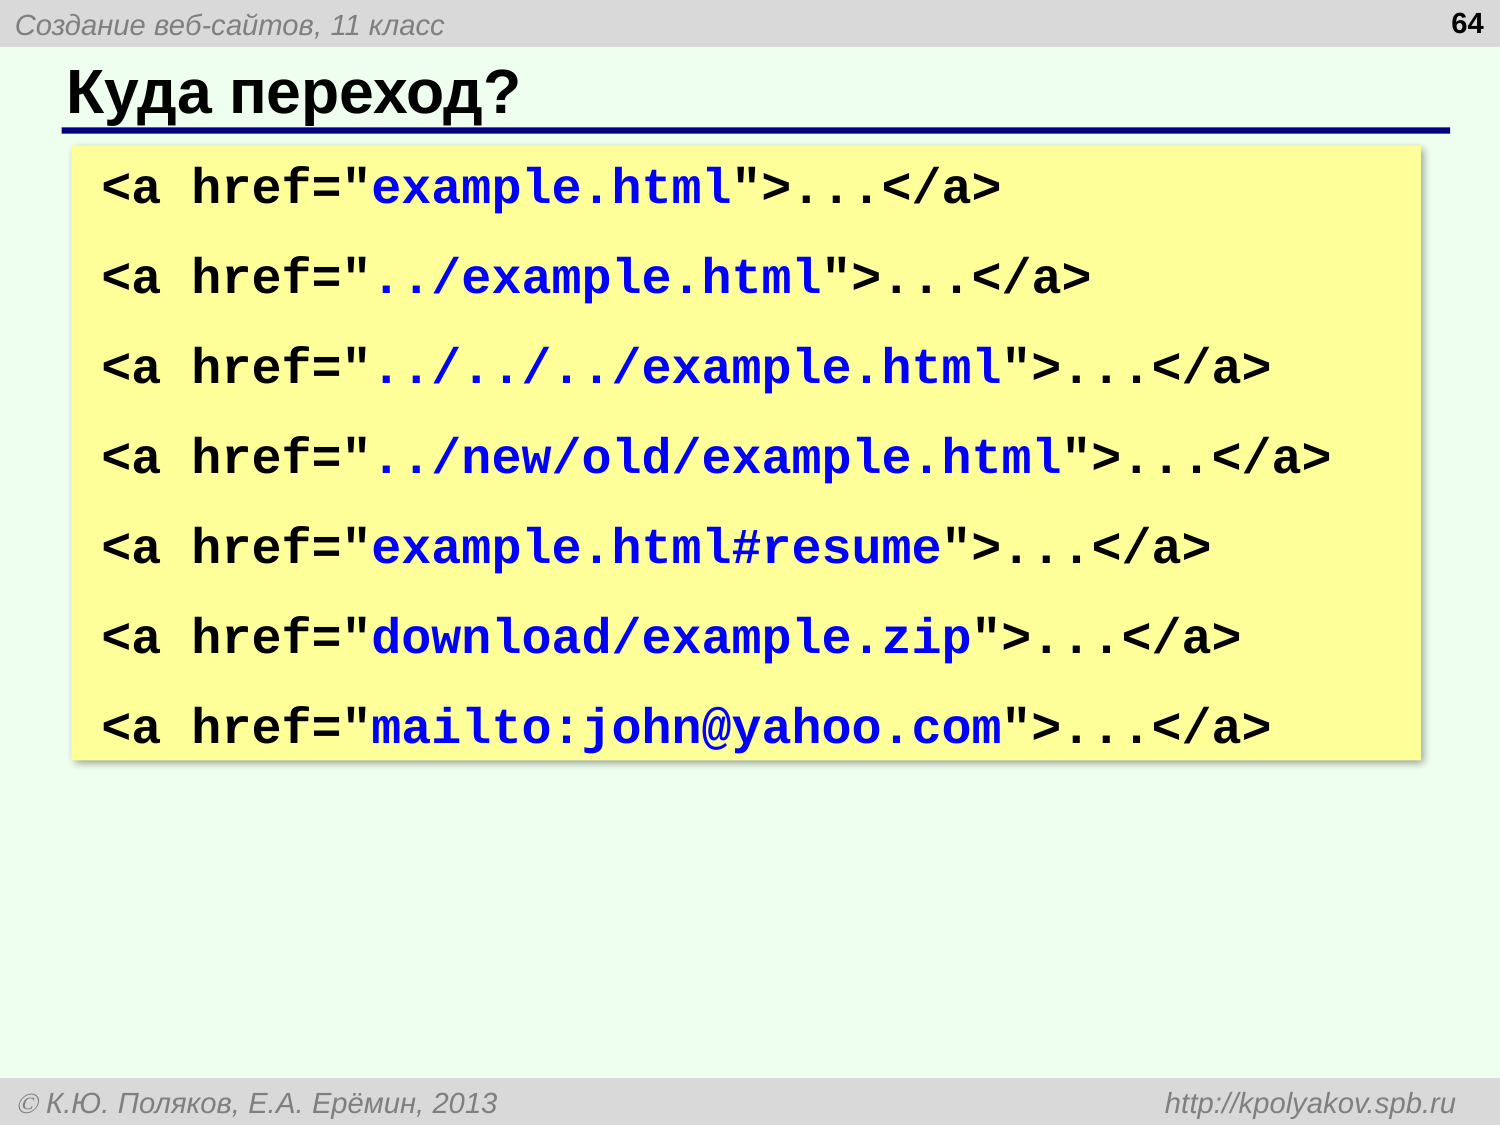

64
# Куда переход?
<a href="example.html">...</a>
<a href="../example.html">...</a>
<a href="../../../example.html">...</a>
<a href="../new/old/example.html">...</a>
<a href="example.html#resume">...</a>
<a href="download/example.zip">...</a>
<a href="mailto:john@yahoo.com">...</a>